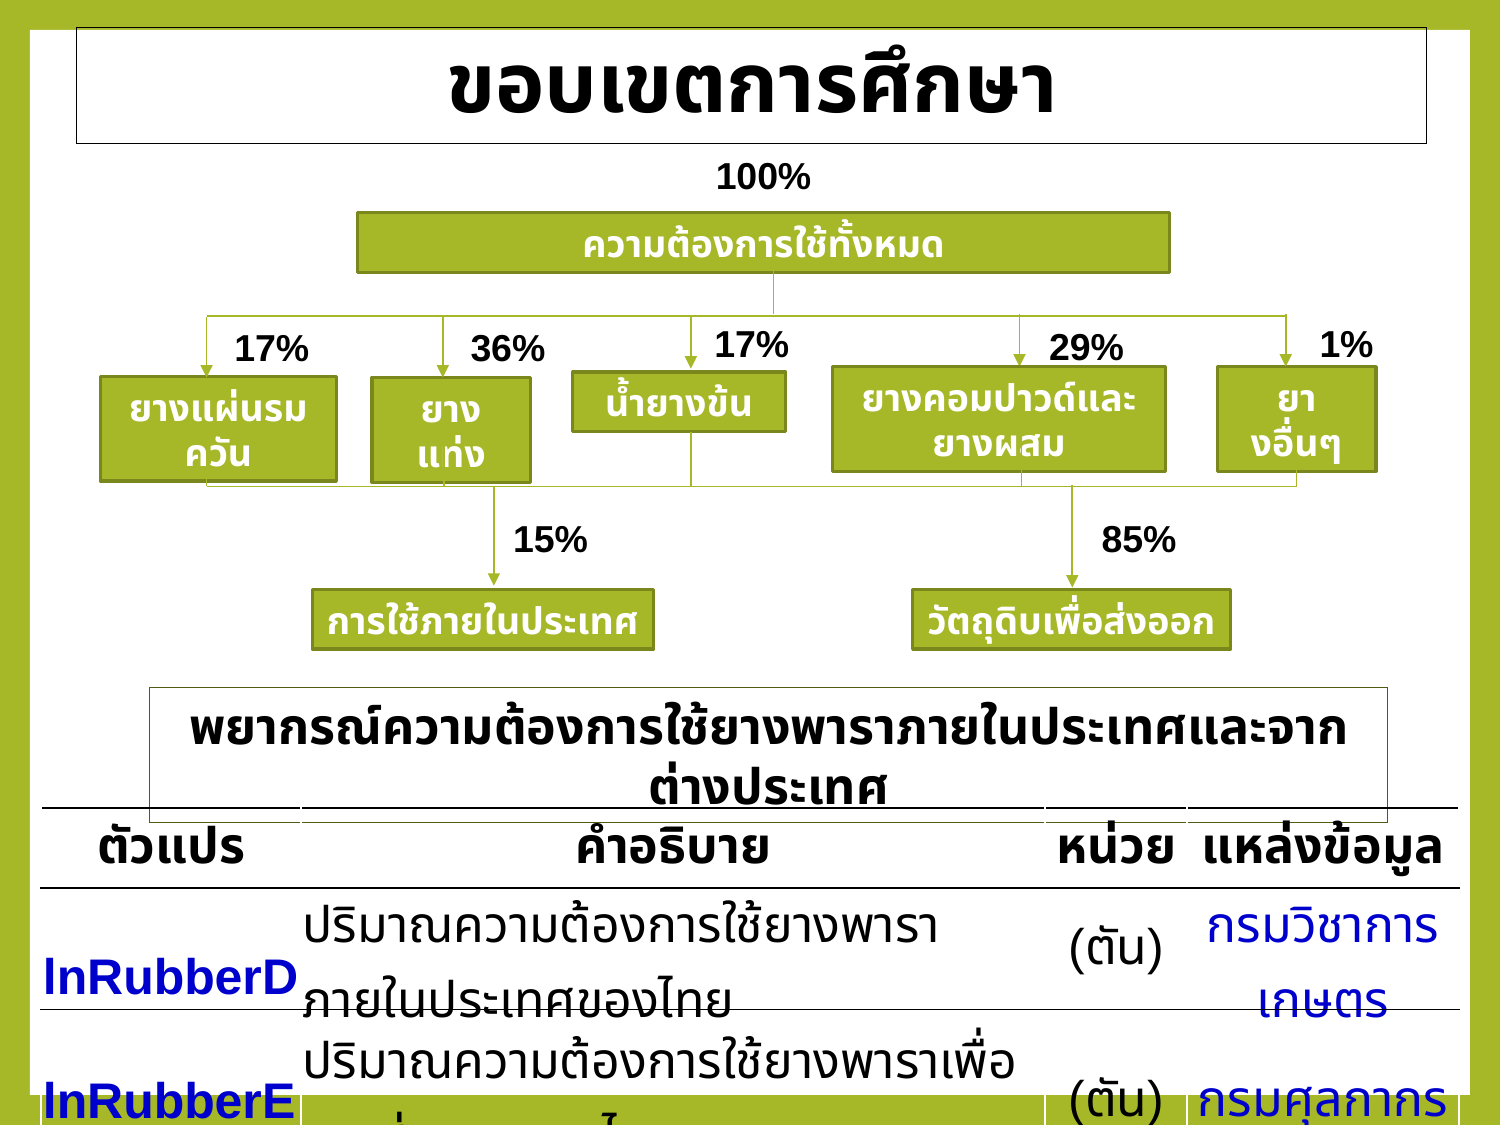

ขอบเขตการศึกษา
100%
ความต้องการใช้ทั้งหมด
1%
17%
29%
17%
36%
ยางคอมปาวด์และยางผสม
ยางอื่นๆ
น้ำยางข้น
ยางแผ่นรมควัน
ยางแท่ง
15%
85%
การใช้ภายในประเทศ
วัตถุดิบเพื่อส่งออก
พยากรณ์ความต้องการใช้ยางพาราภายในประเทศและจากต่างประเทศ
| ตัวแปร | คำอธิบาย | หน่วย | แหล่งข้อมูล |
| --- | --- | --- | --- |
| lnRubberD | ปริมาณความต้องการใช้ยางพาราภายในประเทศของไทย | (ตัน) | กรมวิชาการเกษตร |
| lnRubberEx | ปริมาณความต้องการใช้ยางพาราเพื่อการส่งออกของไทย | (ตัน) | กรมศุลกากร |